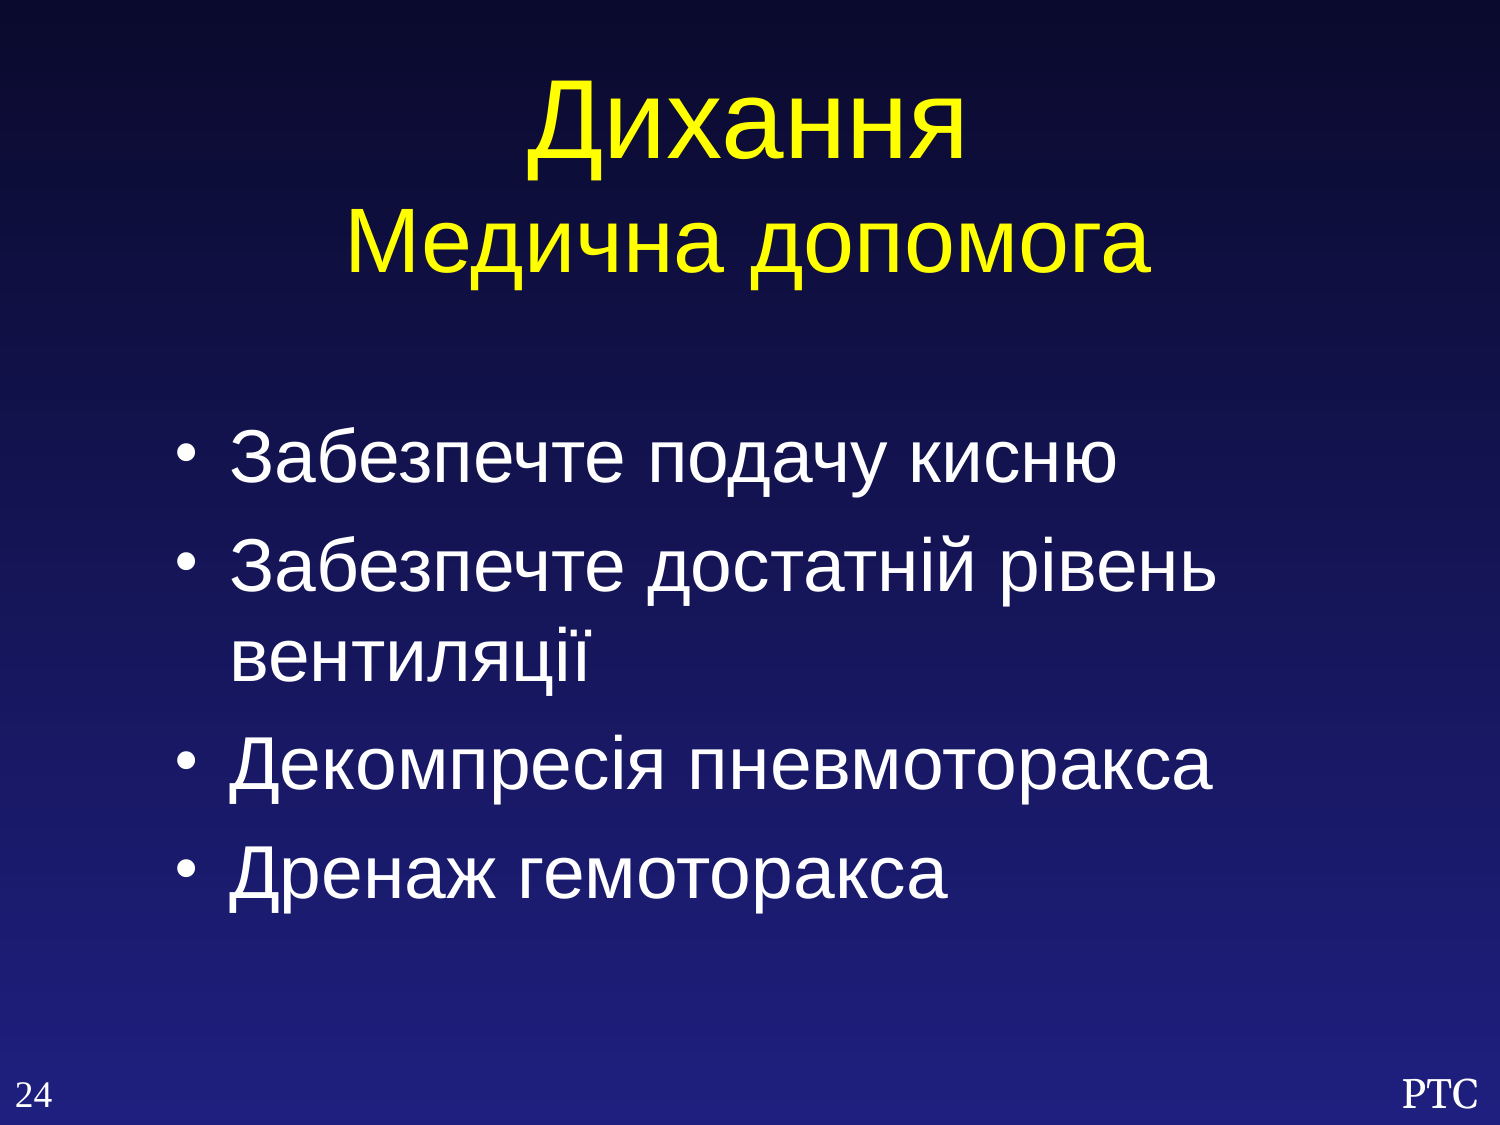

Дихання
Медична допомога
Забезпечте подачу кисню
Забезпечте достатній рівень вентиляції
Декомпресія пневмоторакса
Дренаж гемоторакса
24